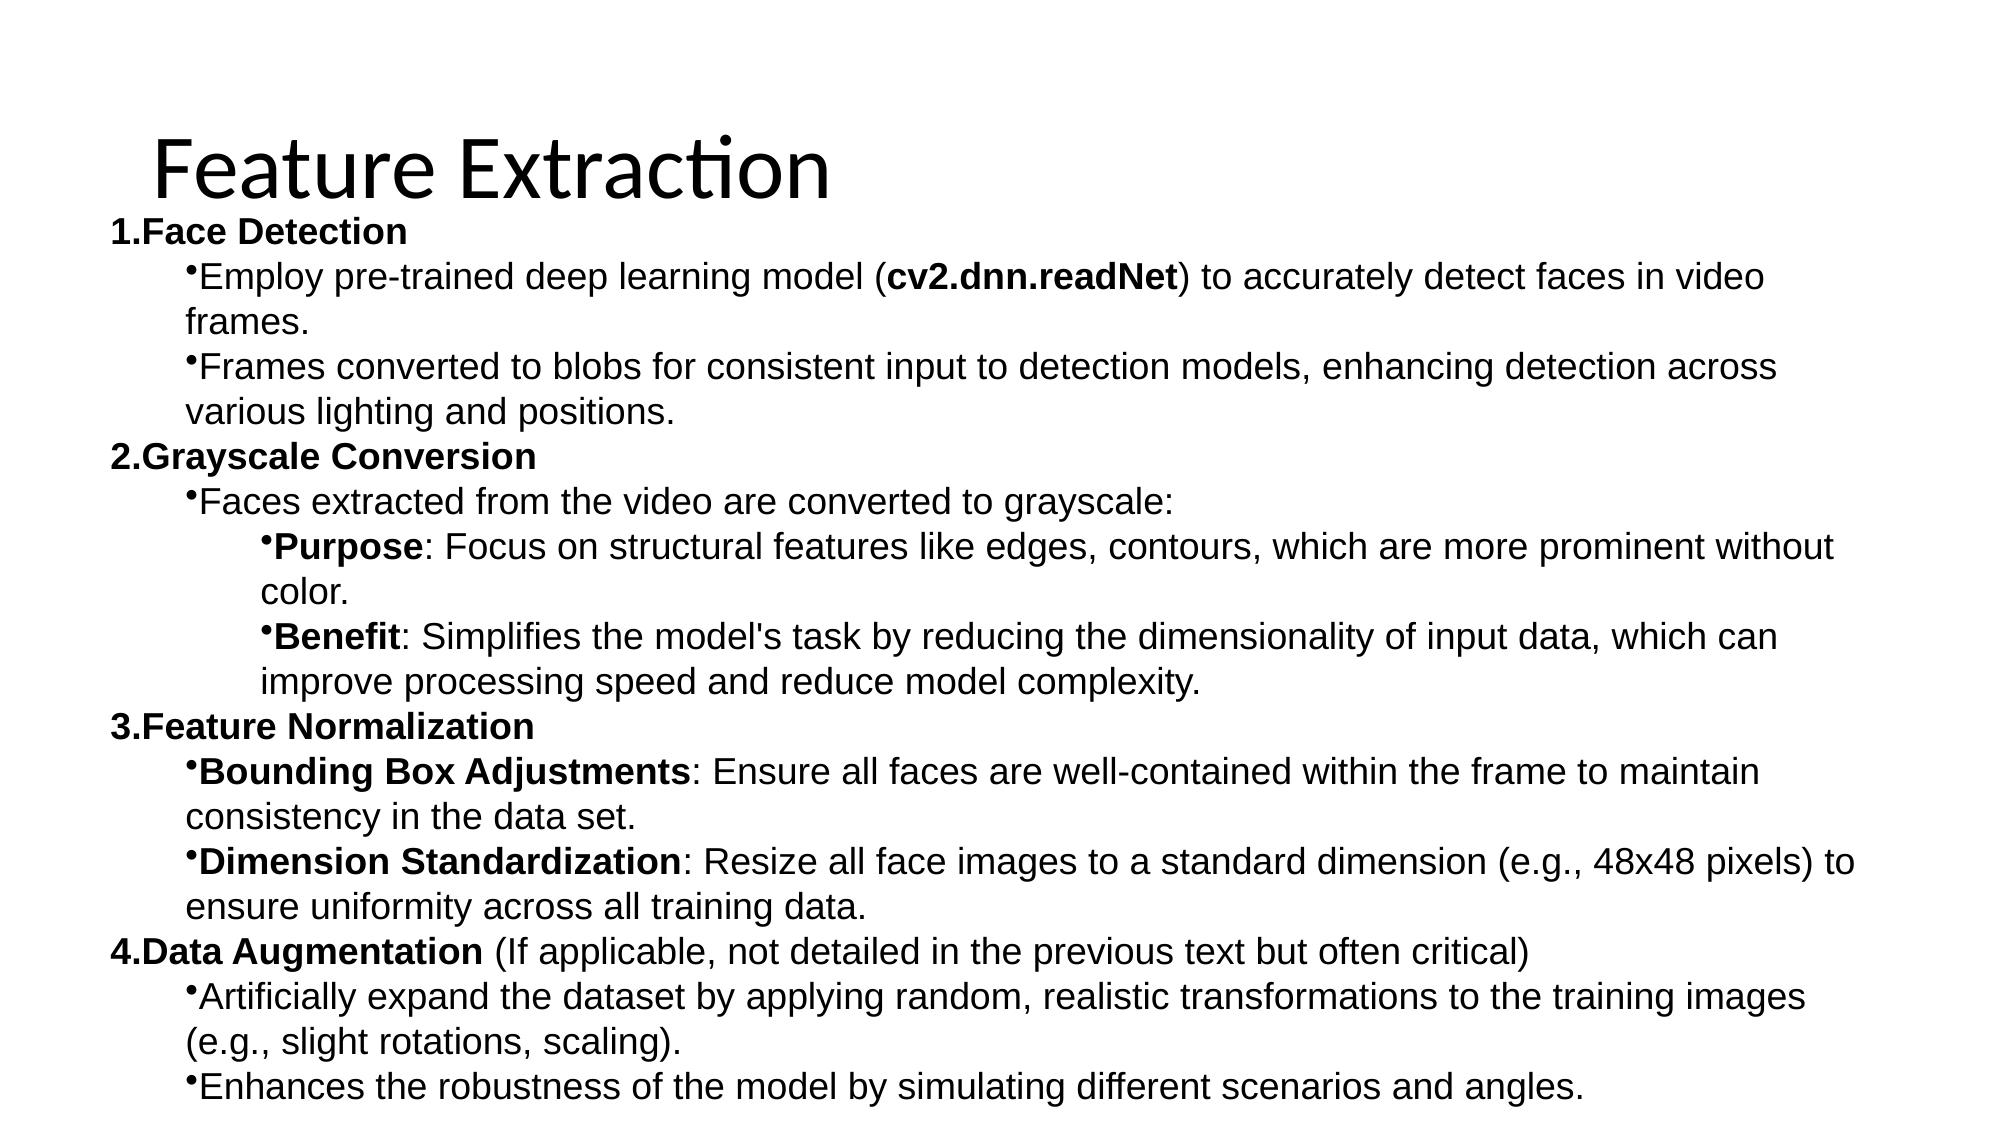

# Feature Extraction
Face Detection
Employ pre-trained deep learning model (cv2.dnn.readNet) to accurately detect faces in video frames.
Frames converted to blobs for consistent input to detection models, enhancing detection across various lighting and positions.
Grayscale Conversion
Faces extracted from the video are converted to grayscale:
Purpose: Focus on structural features like edges, contours, which are more prominent without color.
Benefit: Simplifies the model's task by reducing the dimensionality of input data, which can improve processing speed and reduce model complexity.
Feature Normalization
Bounding Box Adjustments: Ensure all faces are well-contained within the frame to maintain consistency in the data set.
Dimension Standardization: Resize all face images to a standard dimension (e.g., 48x48 pixels) to ensure uniformity across all training data.
Data Augmentation (If applicable, not detailed in the previous text but often critical)
Artificially expand the dataset by applying random, realistic transformations to the training images (e.g., slight rotations, scaling).
Enhances the robustness of the model by simulating different scenarios and angles.